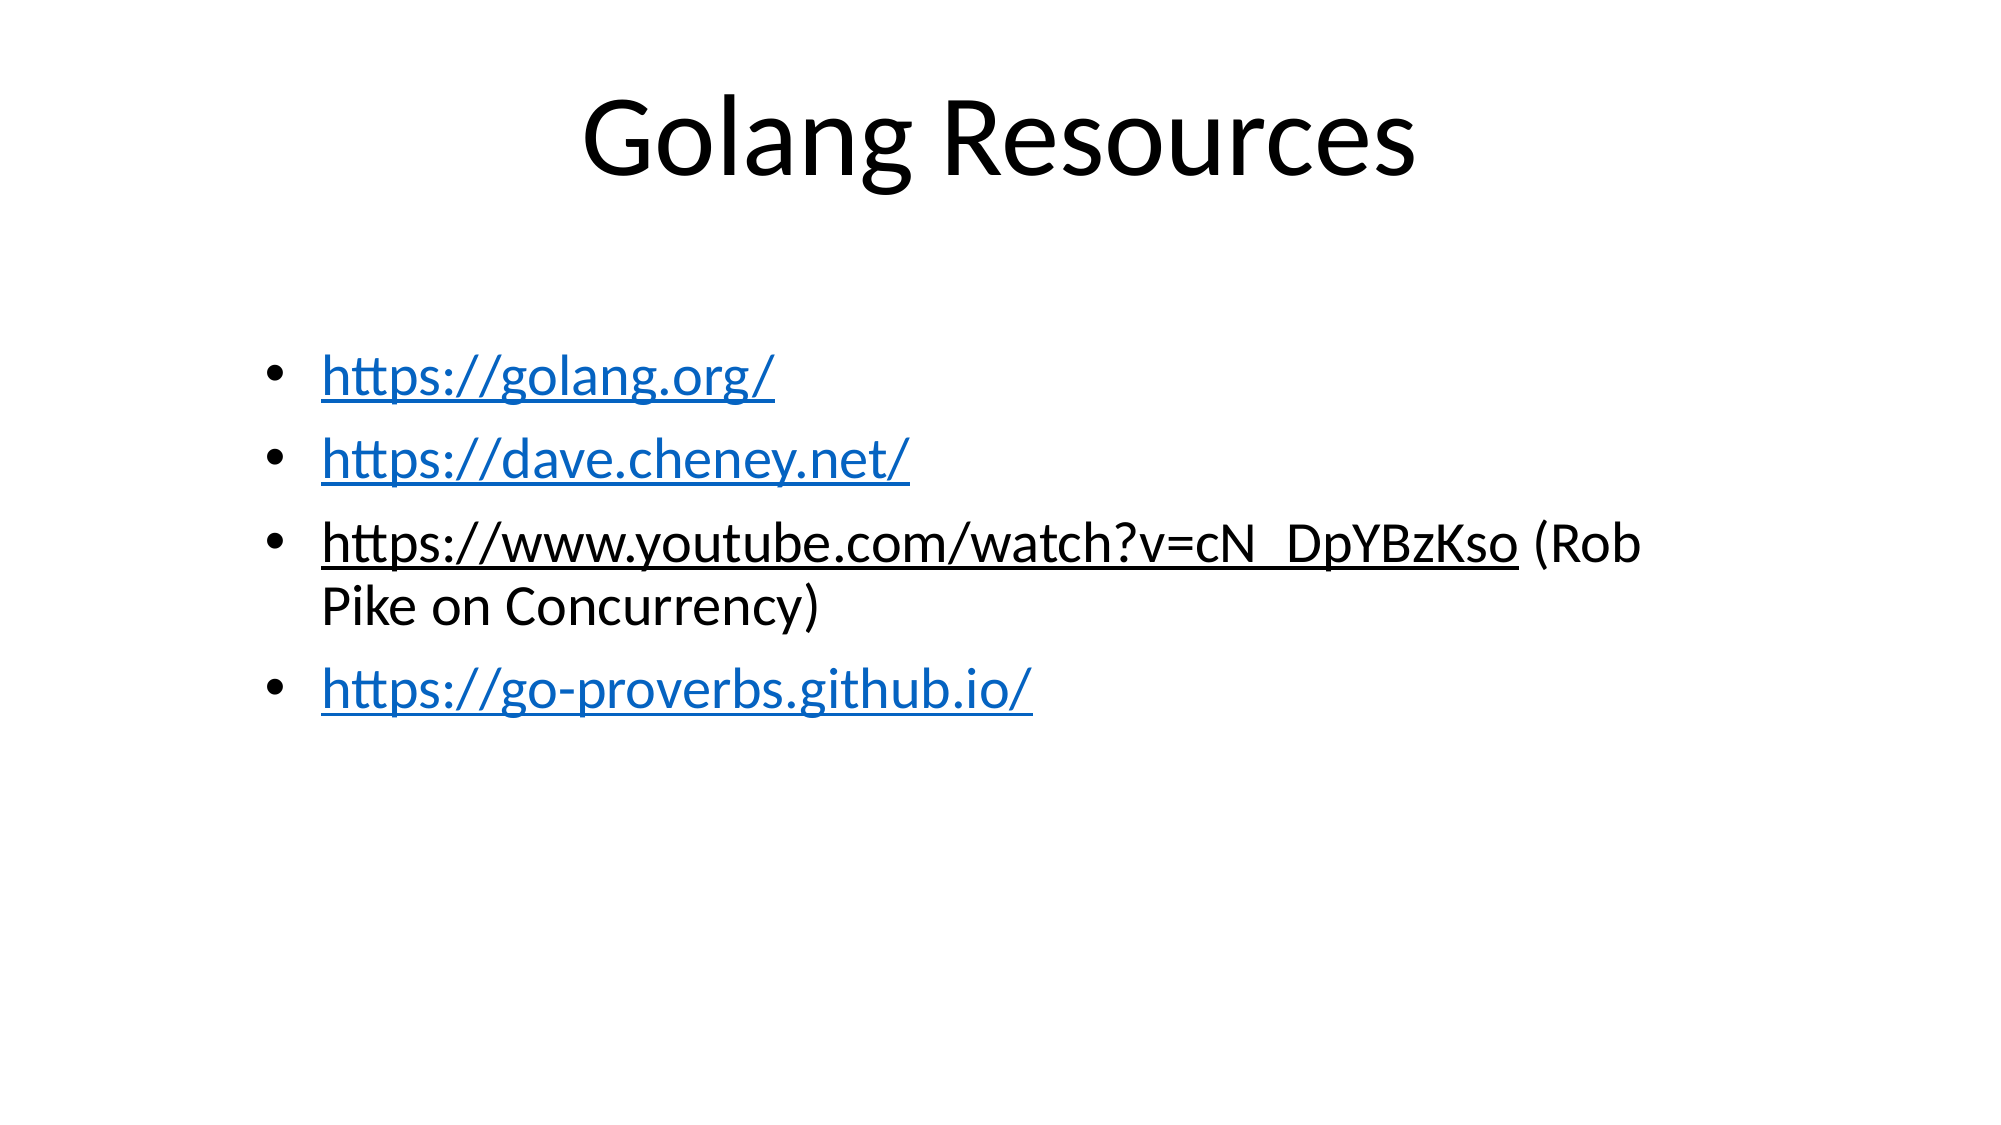

# Golang Resources

https://golang.org/
https://dave.cheney.net/
https://www.youtube.com/watch?v=cN_DpYBzKso (Rob Pike on Concurrency)
https://go-proverbs.github.io/